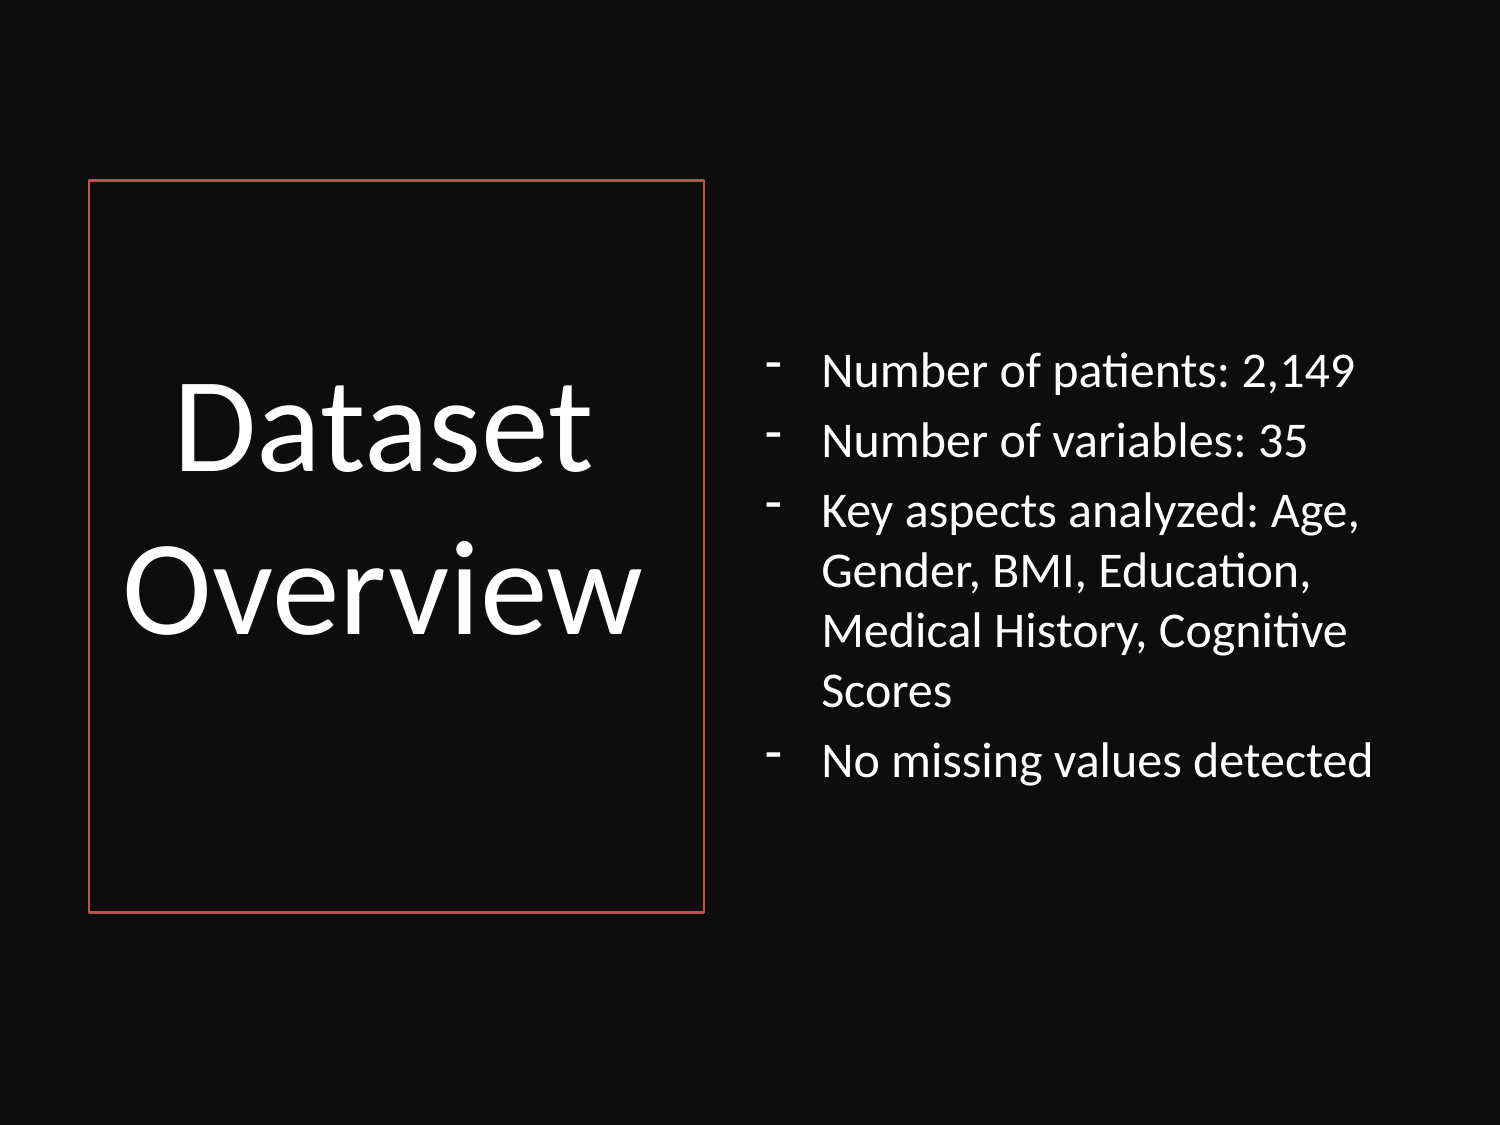

Number of patients: 2,149
Number of variables: 35
Key aspects analyzed: Age, Gender, BMI, Education, Medical History, Cognitive Scores
No missing values detected

# Dataset Overview